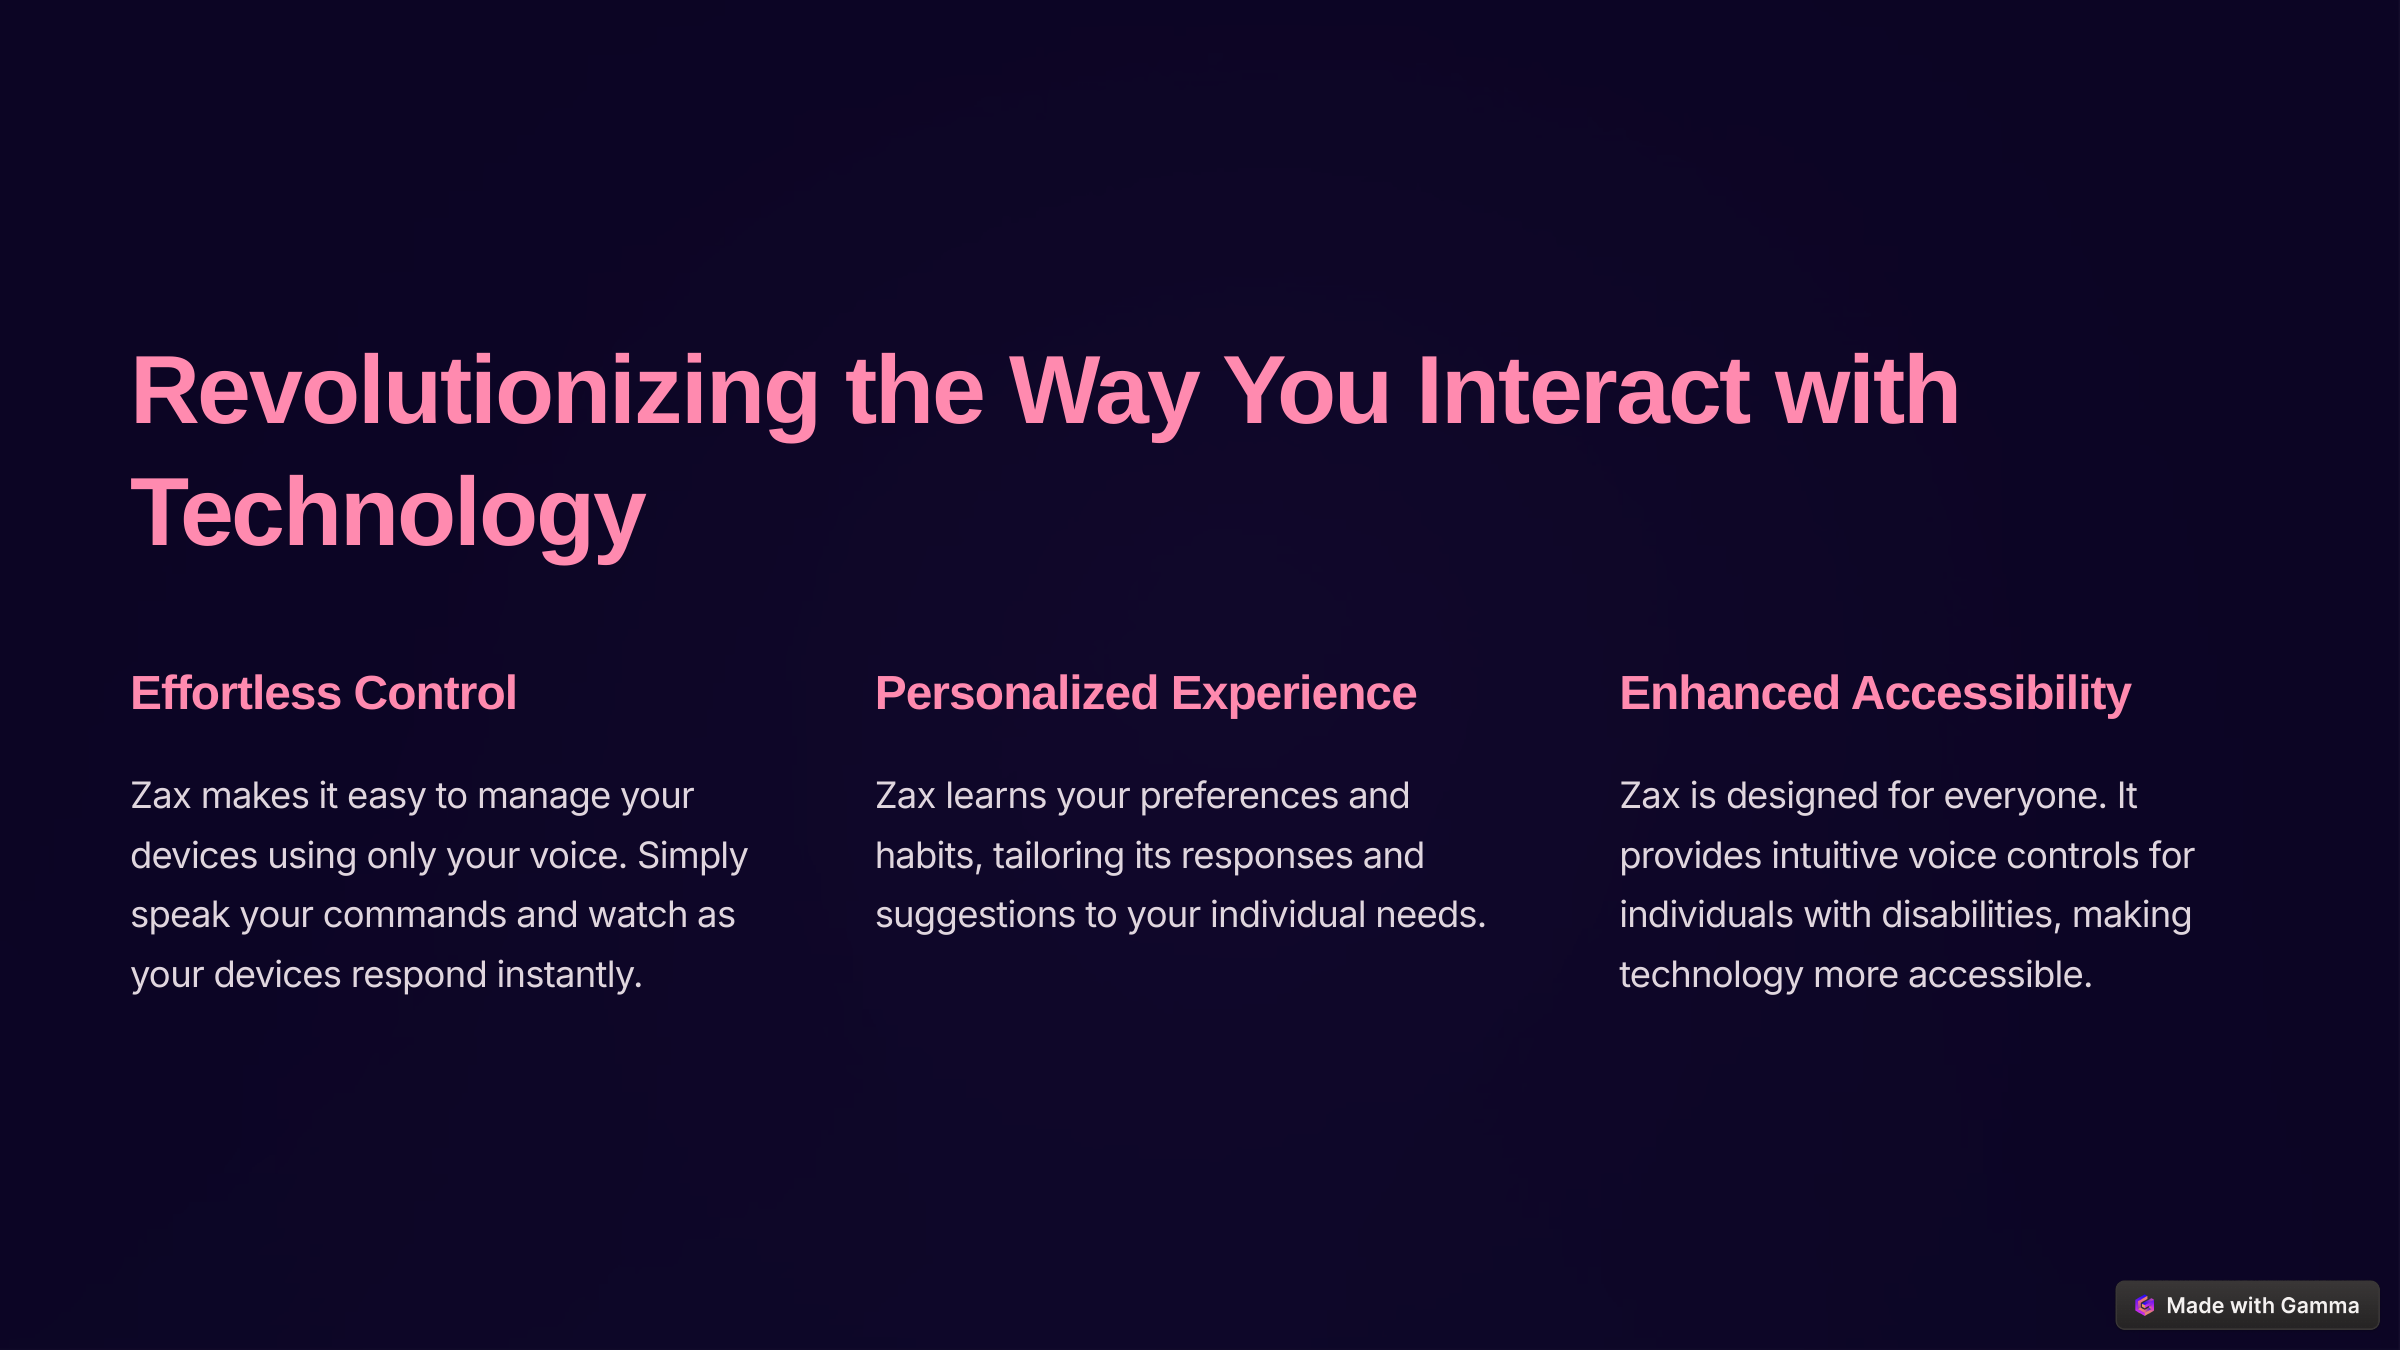

Revolutionizing the Way You Interact with Technology
Effortless Control
Personalized Experience
Enhanced Accessibility
Zax makes it easy to manage your devices using only your voice. Simply speak your commands and watch as your devices respond instantly.
Zax learns your preferences and habits, tailoring its responses and suggestions to your individual needs.
Zax is designed for everyone. It provides intuitive voice controls for individuals with disabilities, making technology more accessible.